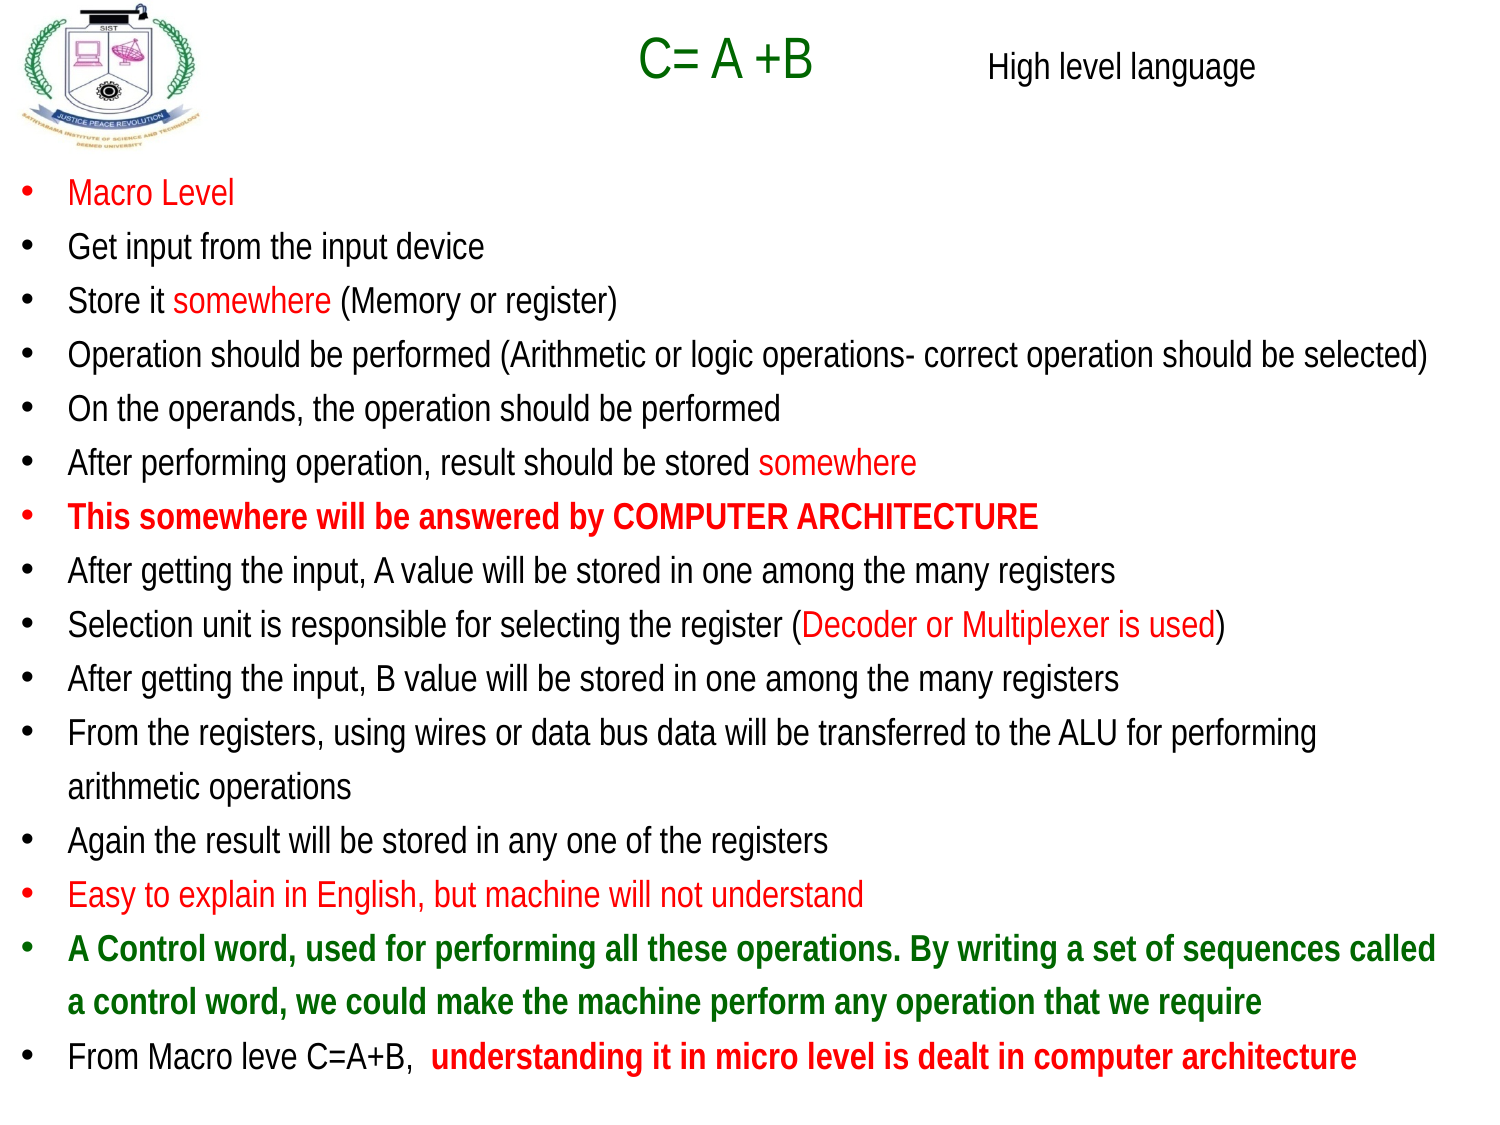

C= A +B
High level language
Macro Level
Get input from the input device
Store it somewhere (Memory or register)
Operation should be performed (Arithmetic or logic operations- correct operation should be selected)
On the operands, the operation should be performed
After performing operation, result should be stored somewhere
This somewhere will be answered by COMPUTER ARCHITECTURE
After getting the input, A value will be stored in one among the many registers
Selection unit is responsible for selecting the register (Decoder or Multiplexer is used)
After getting the input, B value will be stored in one among the many registers
From the registers, using wires or data bus data will be transferred to the ALU for performing arithmetic operations
Again the result will be stored in any one of the registers
Easy to explain in English, but machine will not understand
A Control word, used for performing all these operations. By writing a set of sequences called a control word, we could make the machine perform any operation that we require
From Macro leve C=A+B,  understanding it in micro level is dealt in computer architecture